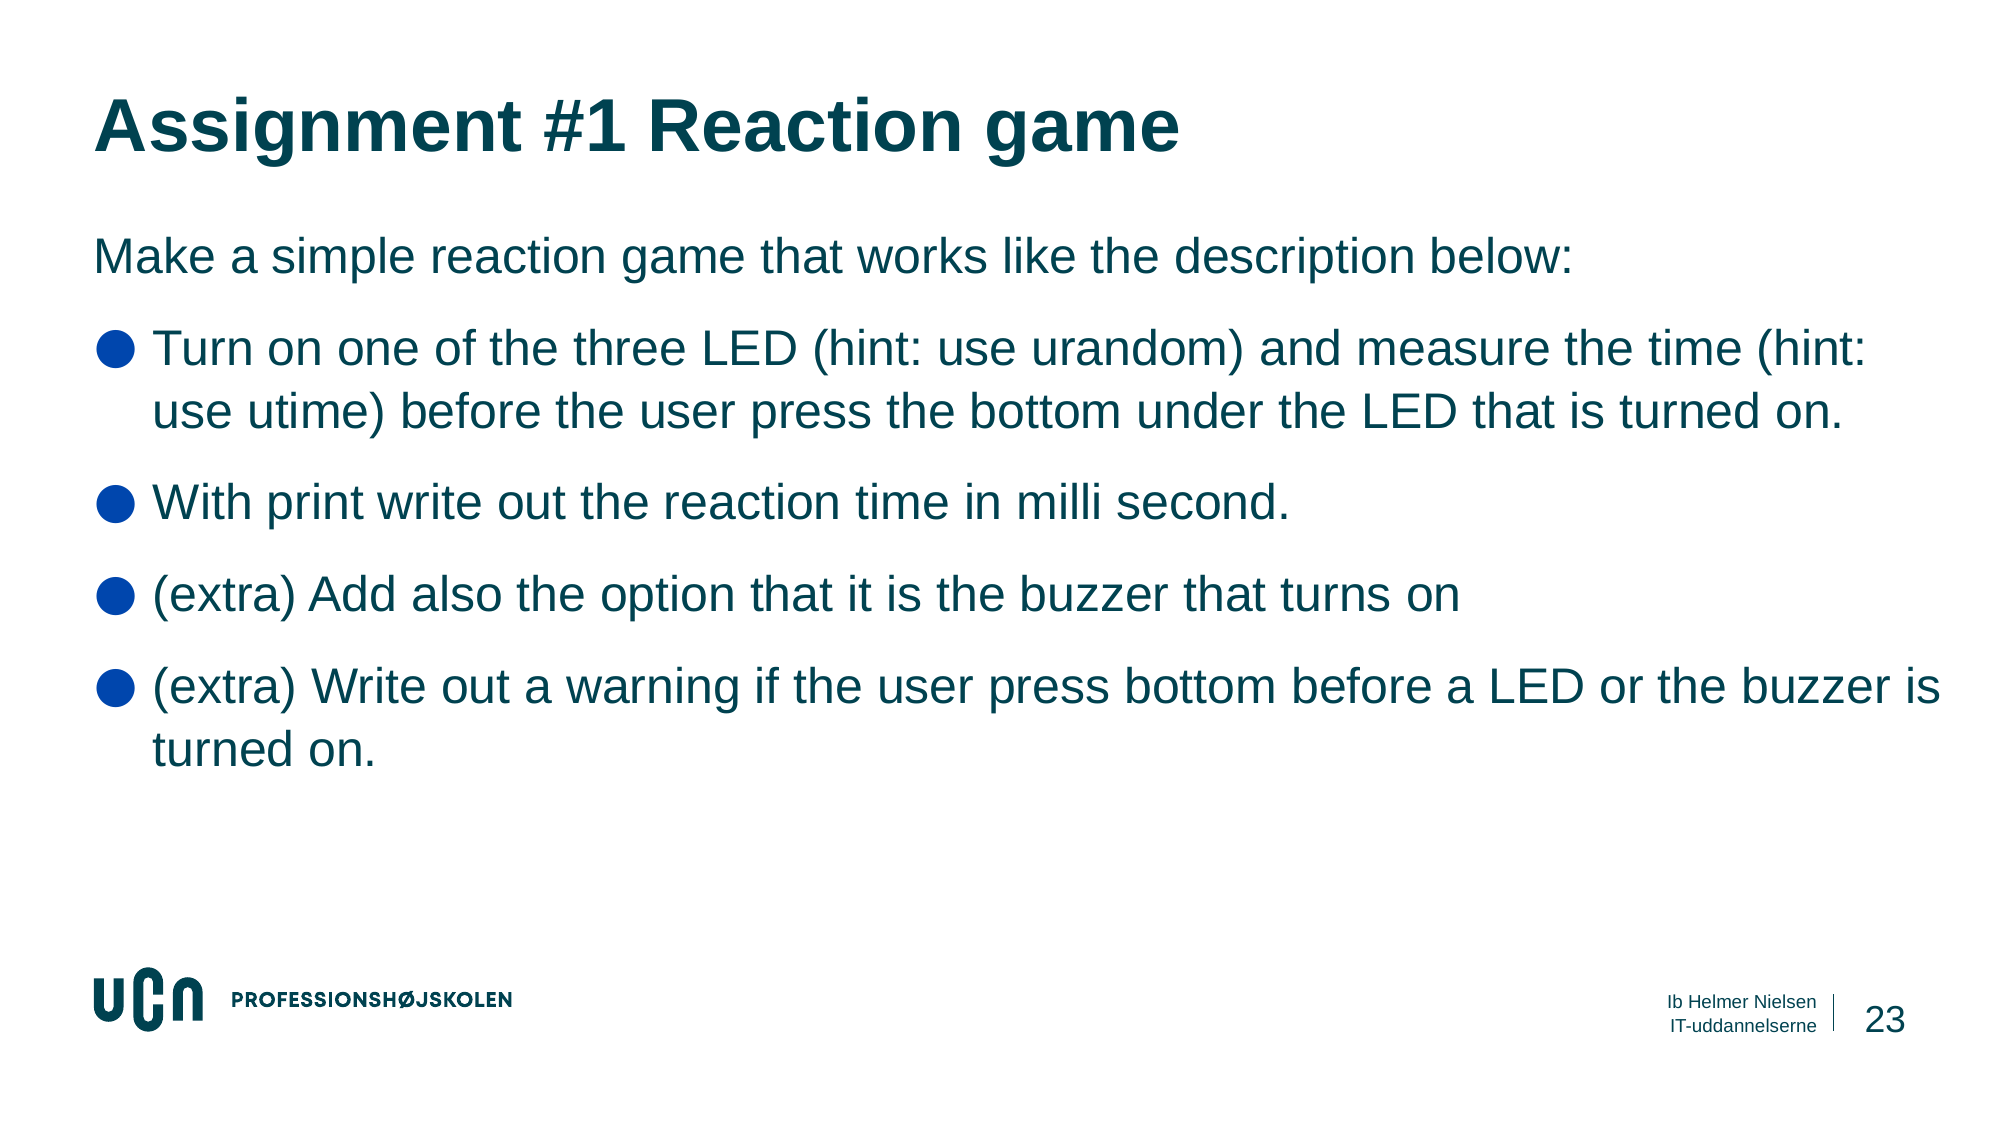

# Assignment #1 Reaction game
Make a simple reaction game that works like the description below:
Turn on one of the three LED (hint: use urandom) and measure the time (hint: use utime) before the user press the bottom under the LED that is turned on.
With print write out the reaction time in milli second.
(extra) Add also the option that it is the buzzer that turns on
(extra) Write out a warning if the user press bottom before a LED or the buzzer is turned on.

23